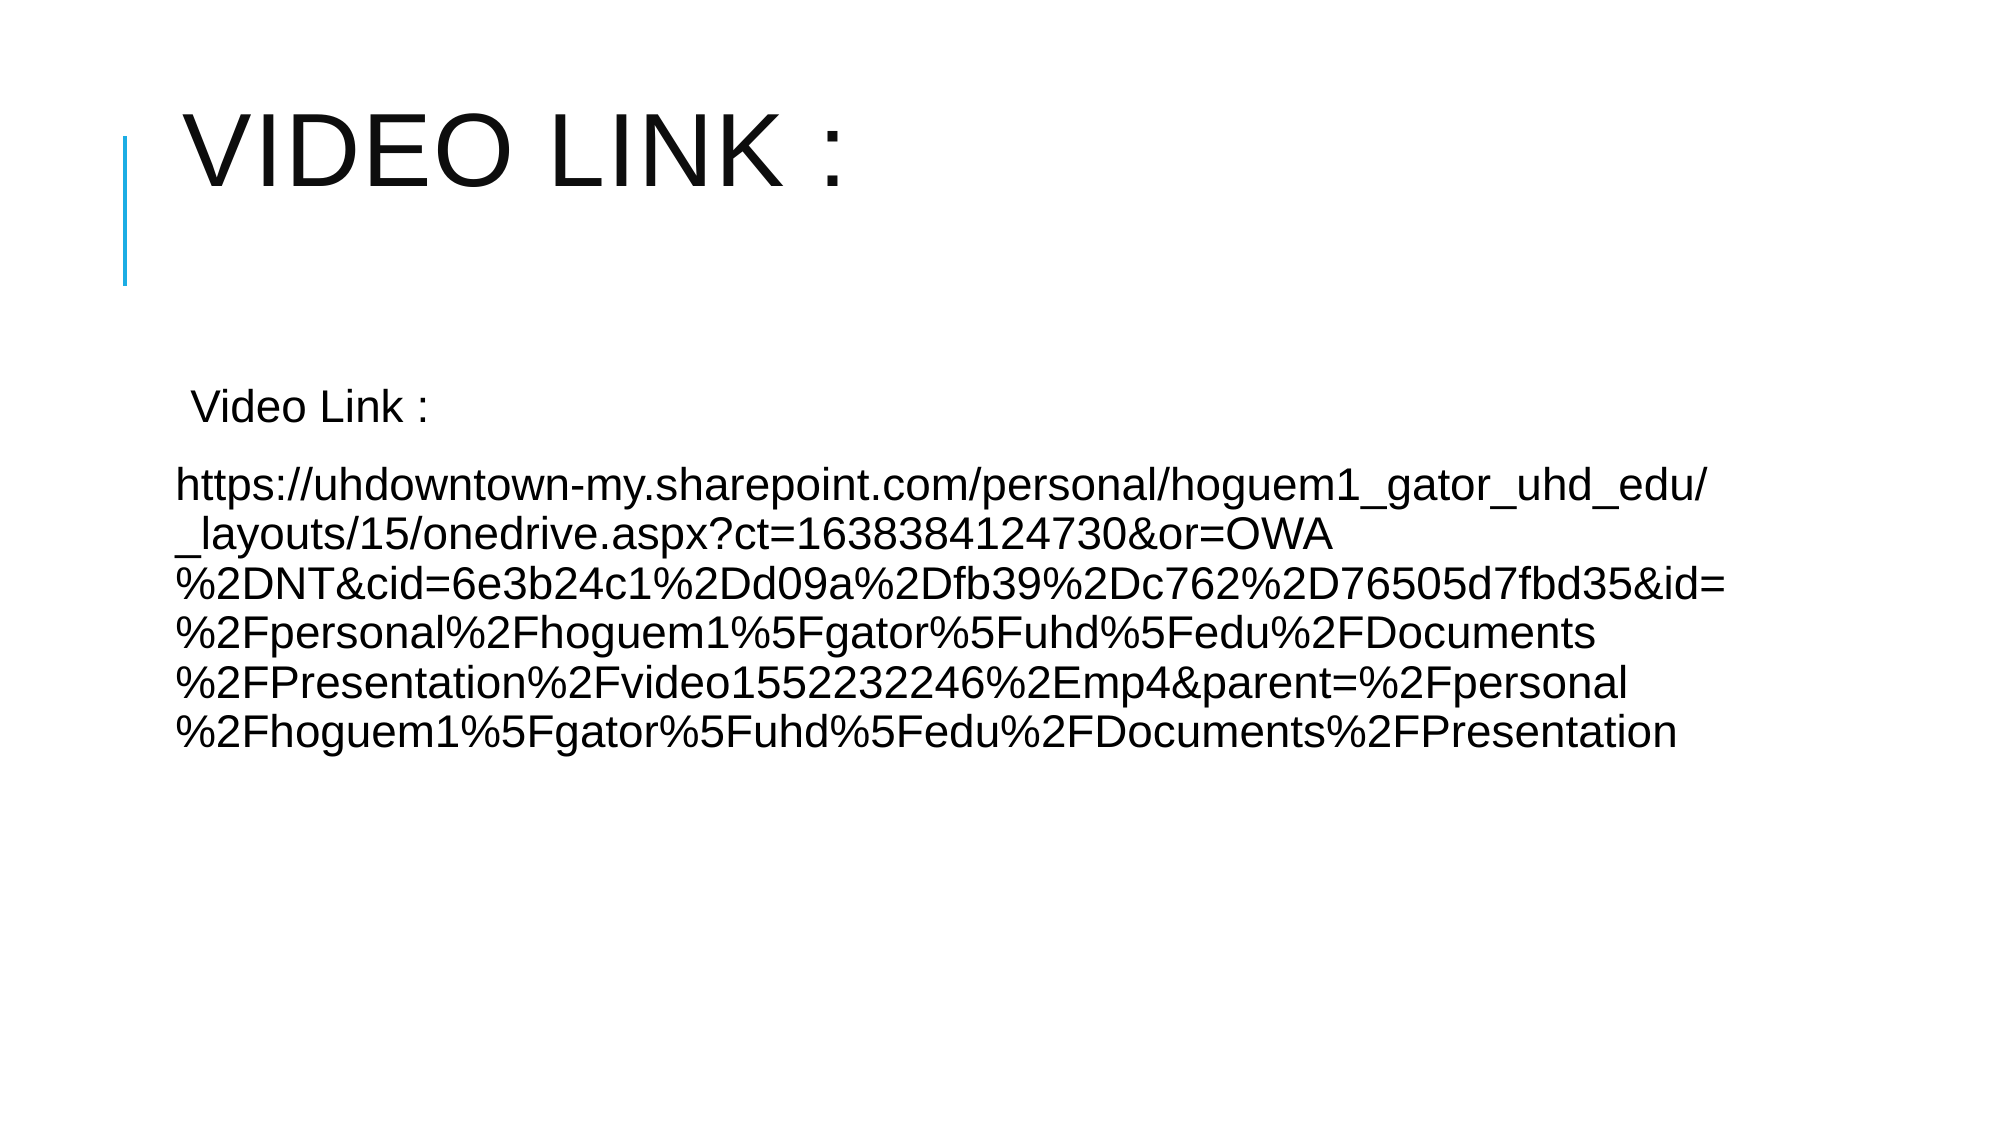

# Video Link :
Video Link :
https://uhdowntown-my.sharepoint.com/personal/hoguem1_gator_uhd_edu/_layouts/15/onedrive.aspx?ct=1638384124730&or=OWA%2DNT&cid=6e3b24c1%2Dd09a%2Dfb39%2Dc762%2D76505d7fbd35&id=%2Fpersonal%2Fhoguem1%5Fgator%5Fuhd%5Fedu%2FDocuments%2FPresentation%2Fvideo1552232246%2Emp4&parent=%2Fpersonal%2Fhoguem1%5Fgator%5Fuhd%5Fedu%2FDocuments%2FPresentation